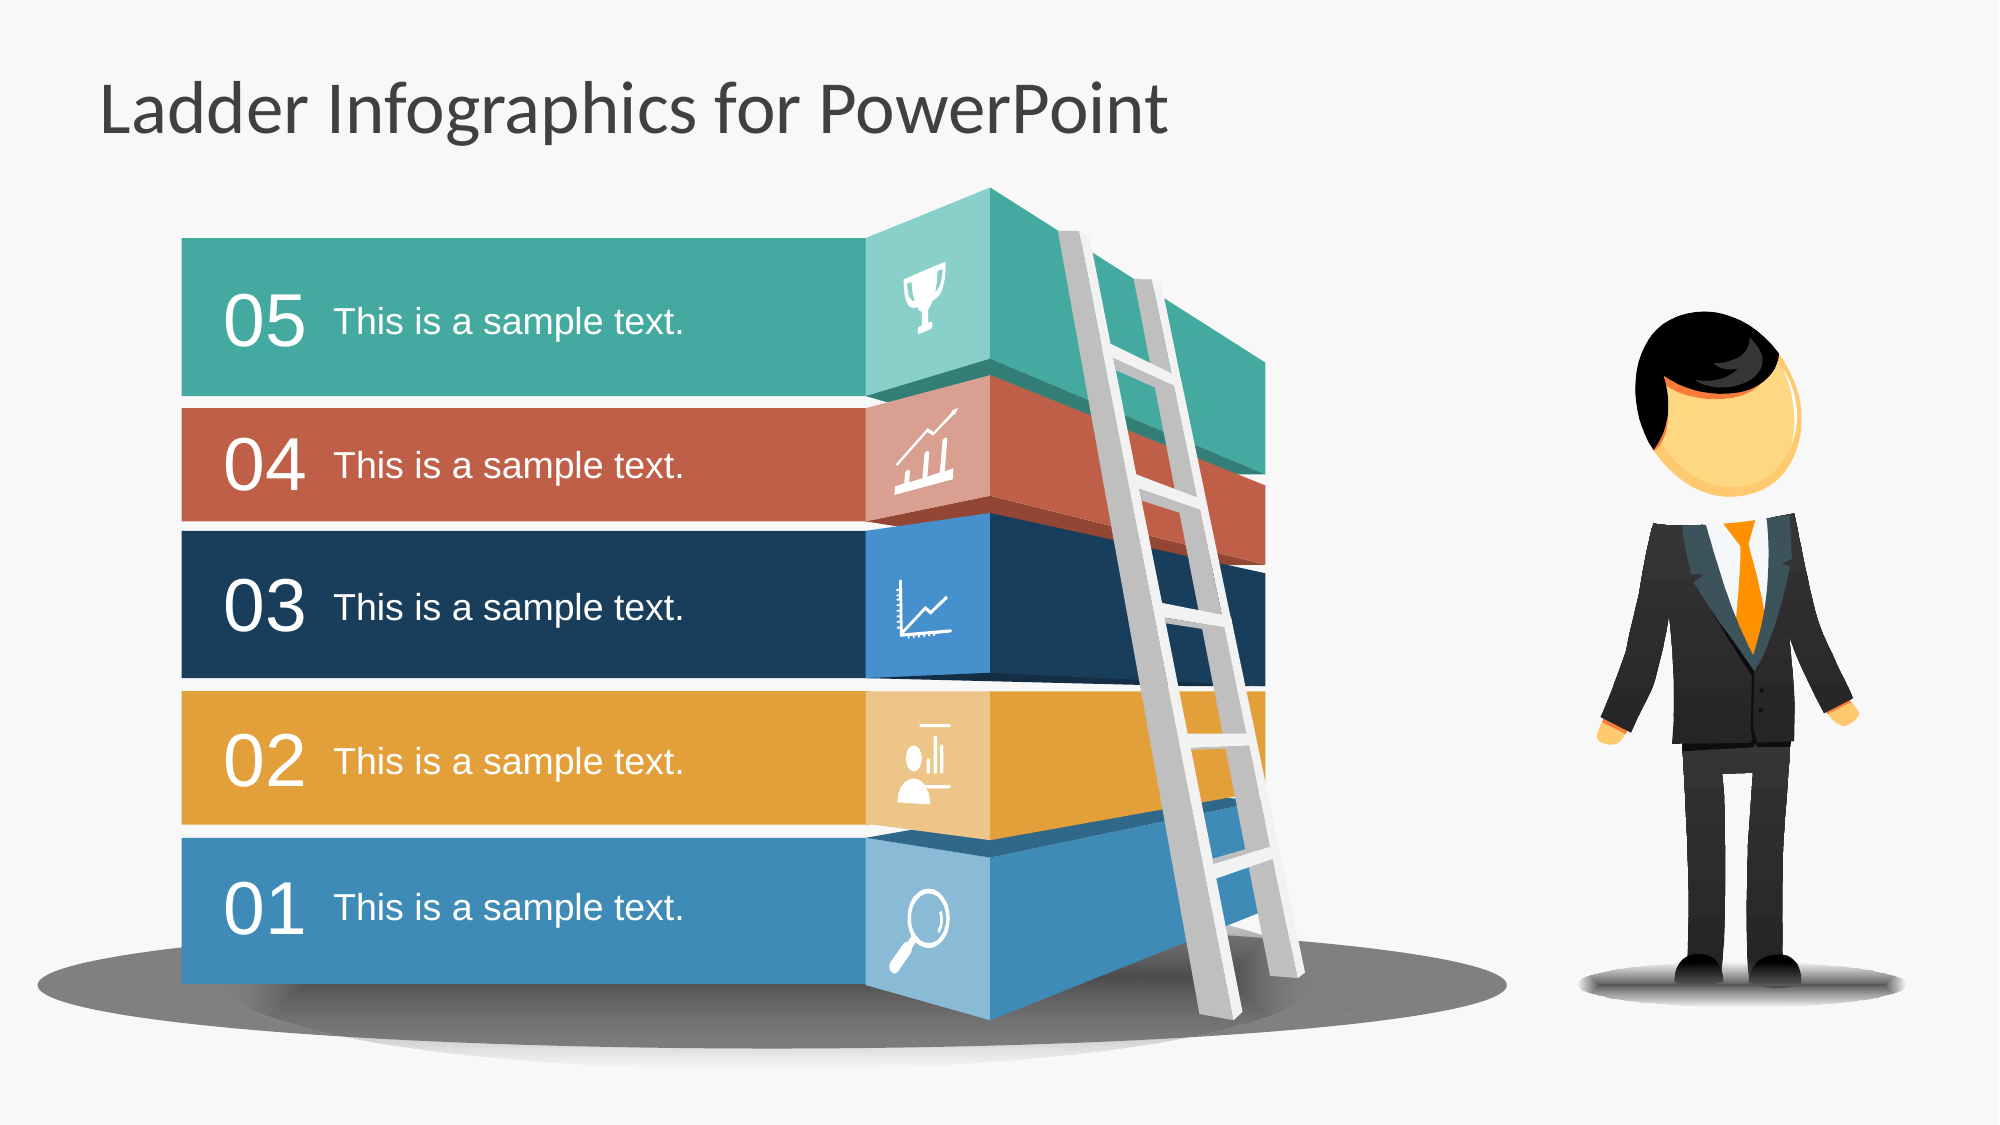

# Ladder Infographics for PowerPoint

05
This is a sample text.

04
This is a sample text.
03
This is a sample text.
02
This is a sample text.
01
This is a sample text.